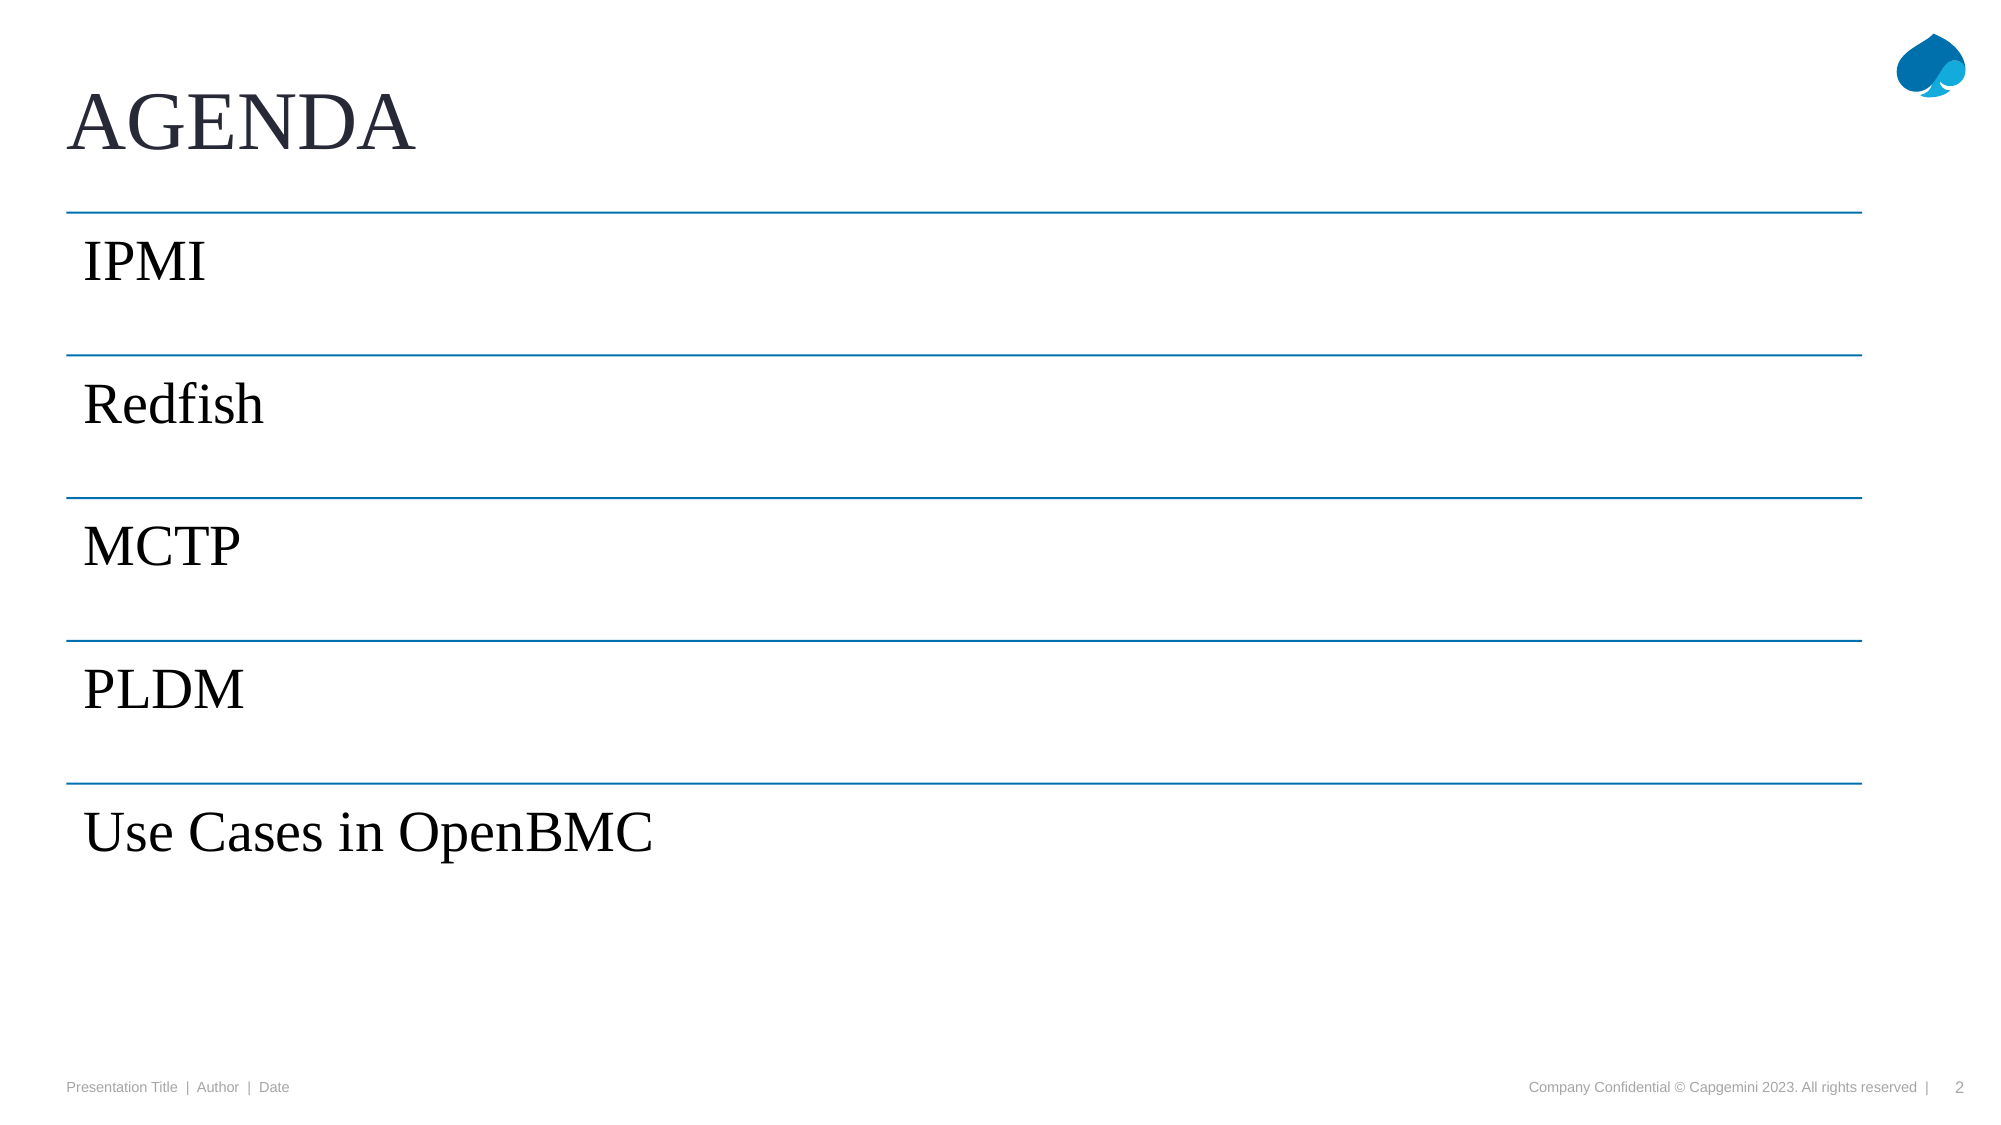

# AGENDA
IPMI
Redfish
MCTP
PLDM
Use Cases in OpenBMC